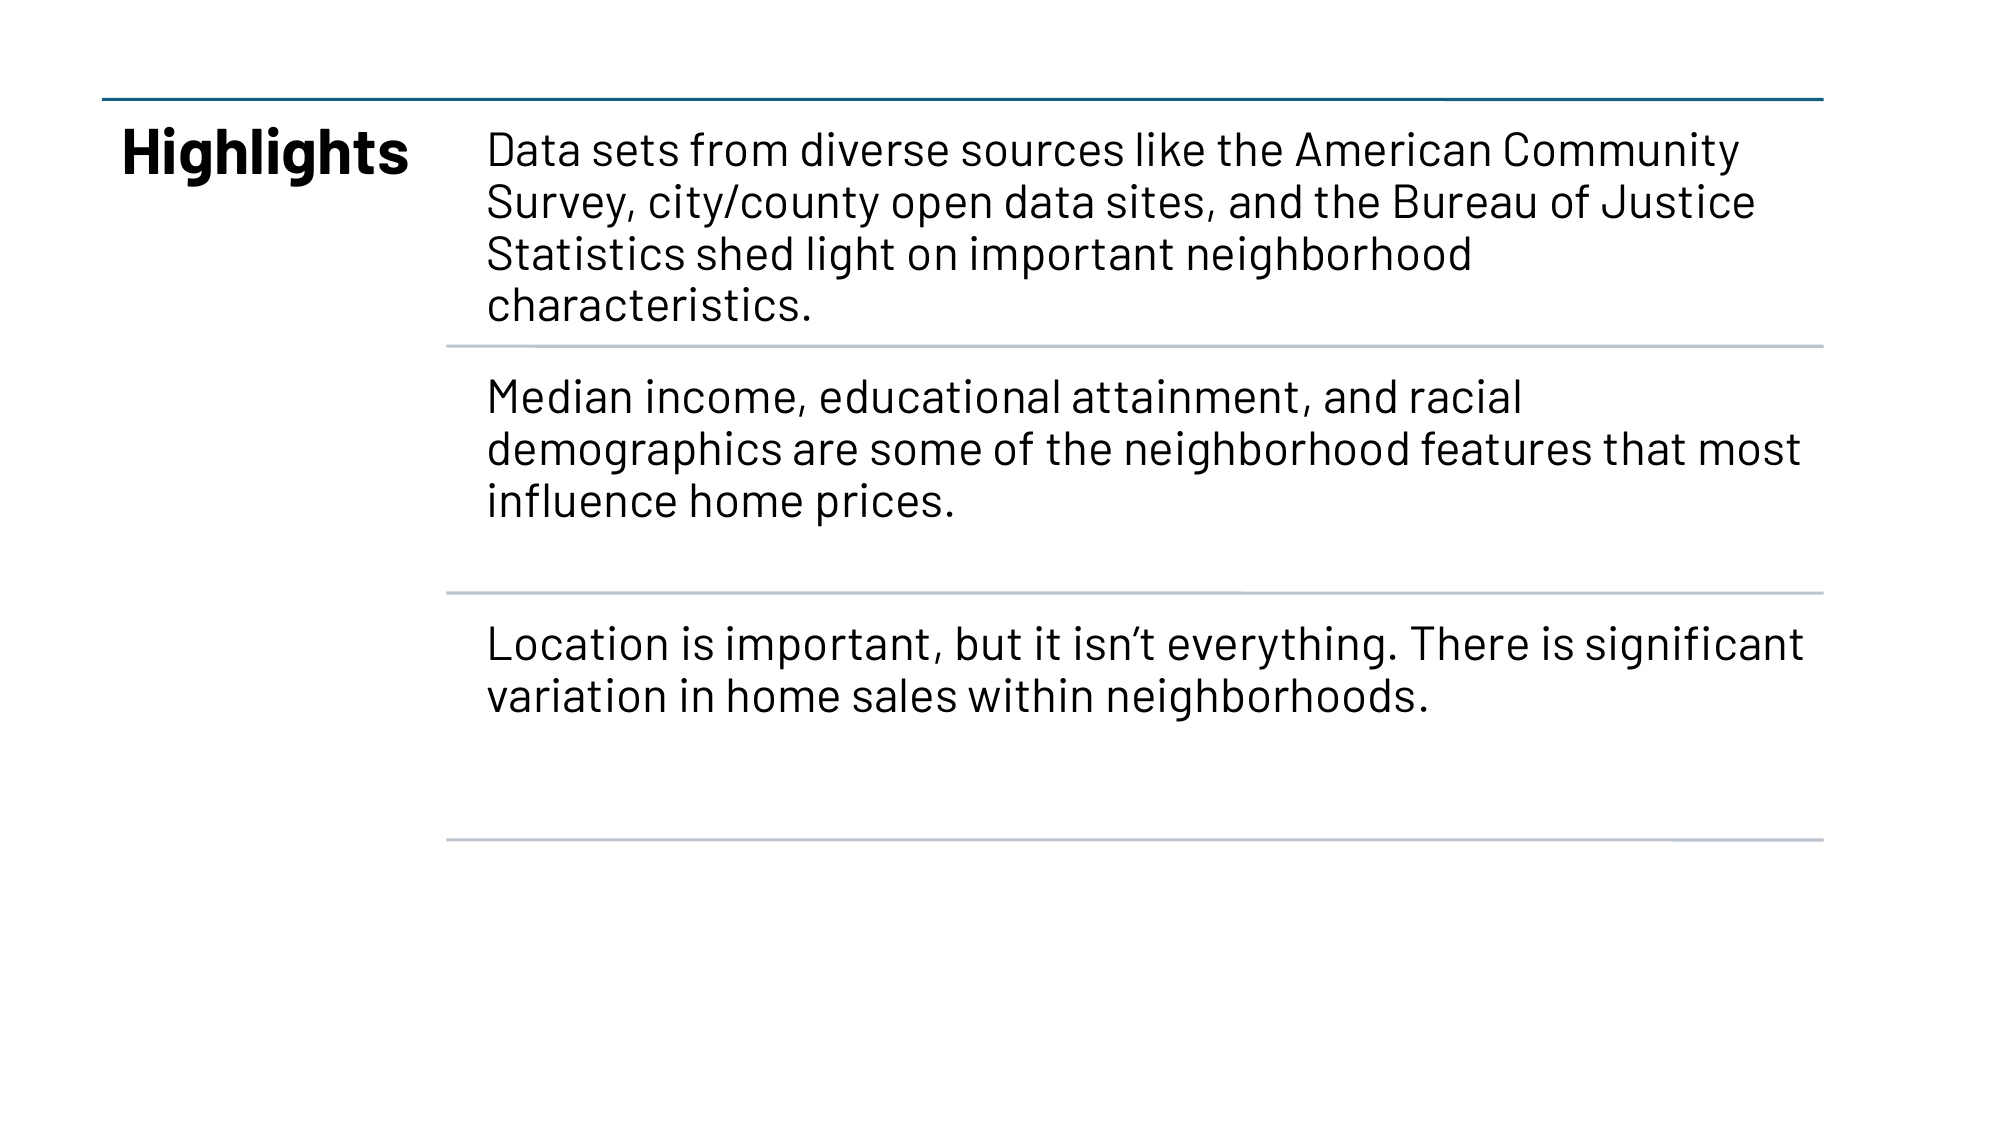

Highlights
Data sets from diverse sources like the American Community Survey, city/county open data sites, and the Bureau of Justice Statistics shed light on important neighborhood characteristics.
Median income, educational attainment, and racial demographics are some of the neighborhood features that most influence home prices.
Location is important, but it isn’t everything. There is significant variation in home sales within neighborhoods.